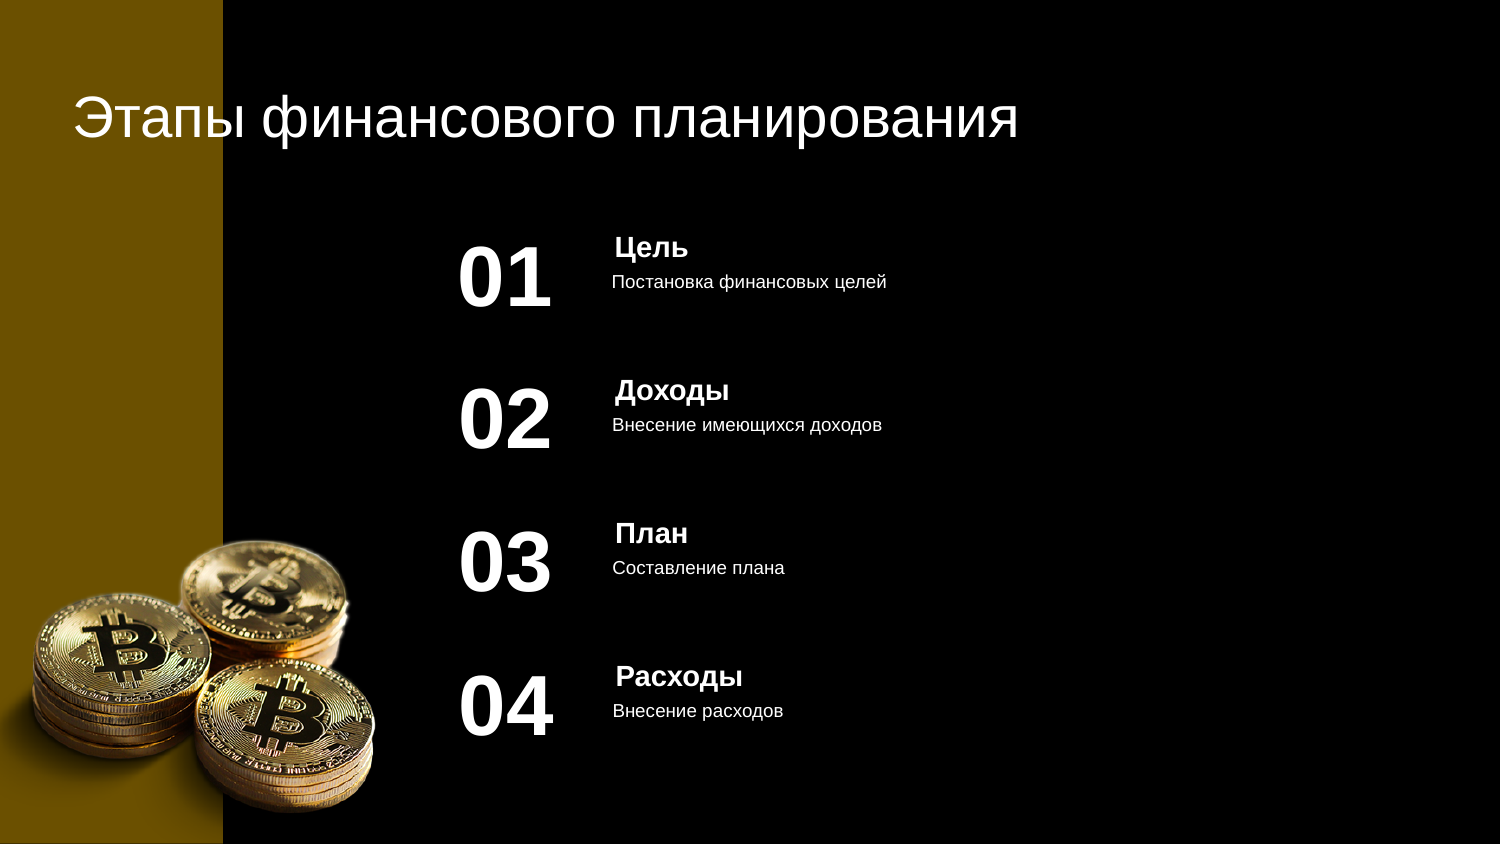

Этапы финансового планирования
01
Цель
Постановка финансовых целей
02
Доходы
Внесение имеющихся доходов
03
План
Составление плана
04
Расходы
Внесение расходов